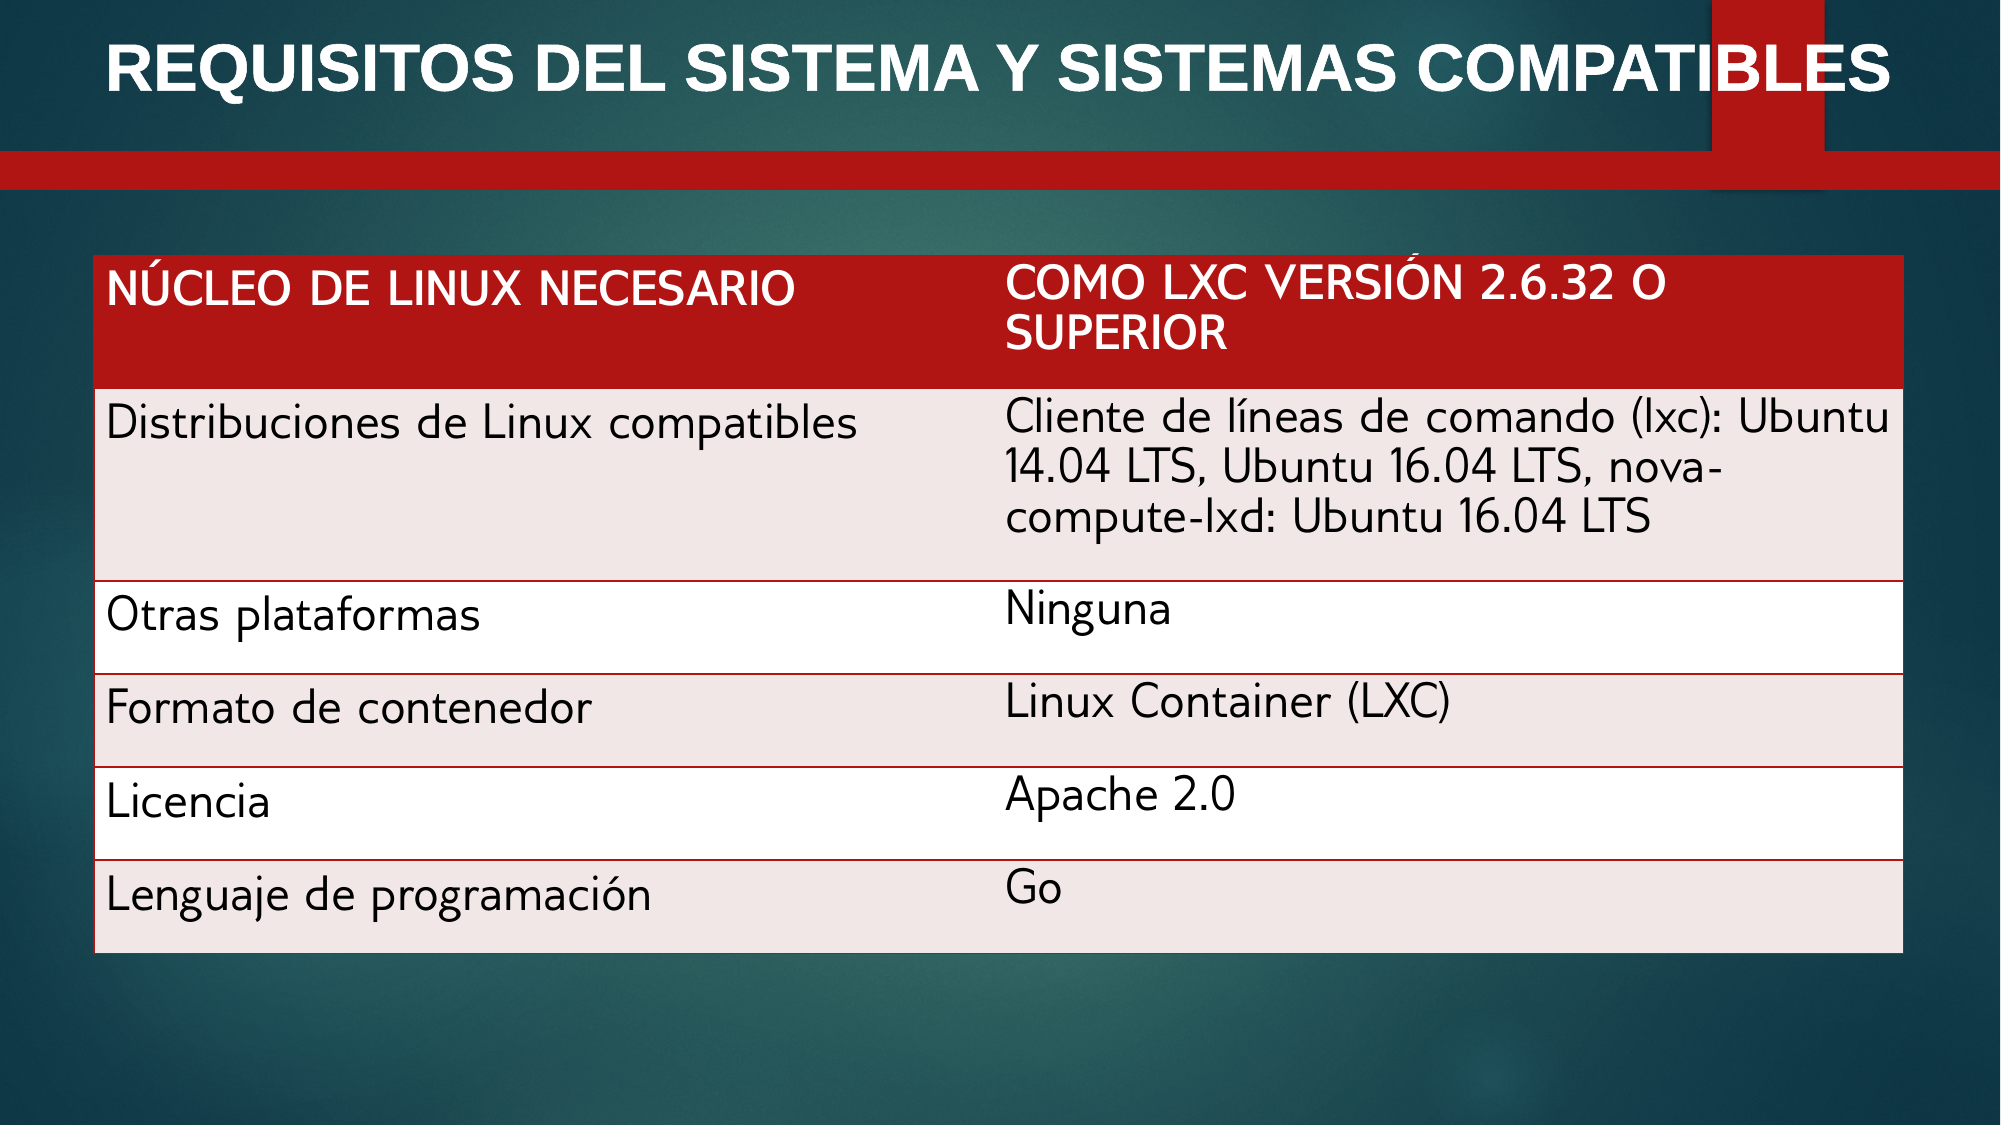

REQUISITOS DEL SISTEMA Y SISTEMAS COMPATIBLES

| NÚCLEO DE LINUX NECESARIO | COMO LXC VERSIÓN 2.6.32 O SUPERIOR |
| --- | --- |
| Distribuciones de Linux compatibles | Cliente de líneas de comando (lxc): Ubuntu 14.04 LTS, Ubuntu 16.04 LTS, nova-compute-lxd: Ubuntu 16.04 LTS |
| Otras plataformas | Ninguna |
| Formato de contenedor | Linux Container (LXC) |
| Licencia | Apache 2.0 |
| Lenguaje de programación | Go |